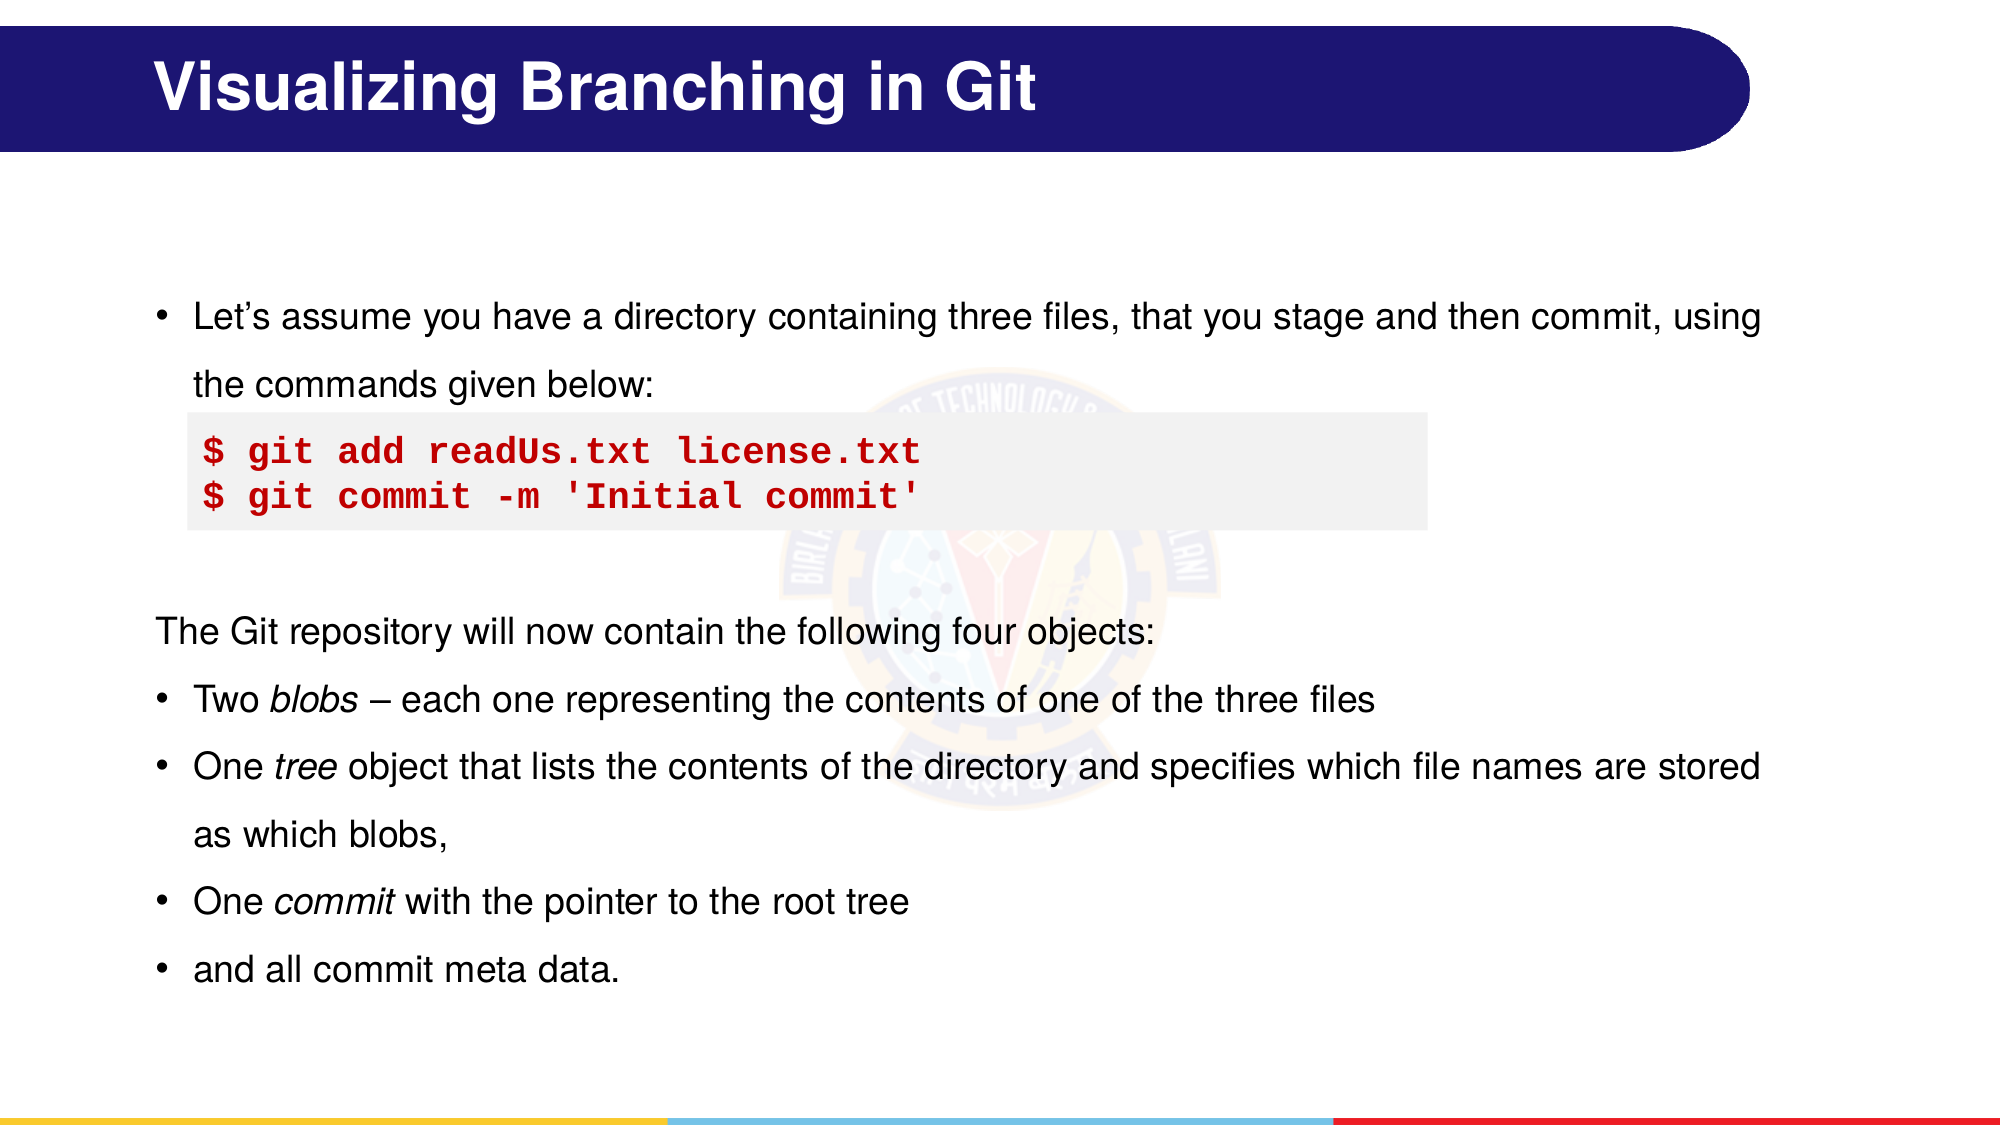

# Visualizing Branching in Git

Let’s assume you have a directory containing three files, that you stage and then commit, using the commands given below:

The Git repository will now contain the following four objects:
Two blobs – each one representing the contents of one of the three files
One tree object that lists the contents of the directory and specifies which file names are stored as which blobs,
One commit with the pointer to the root tree
and all commit meta data.

$ git add readUs.txt license.txt
$ git commit -m 'Initial commit'